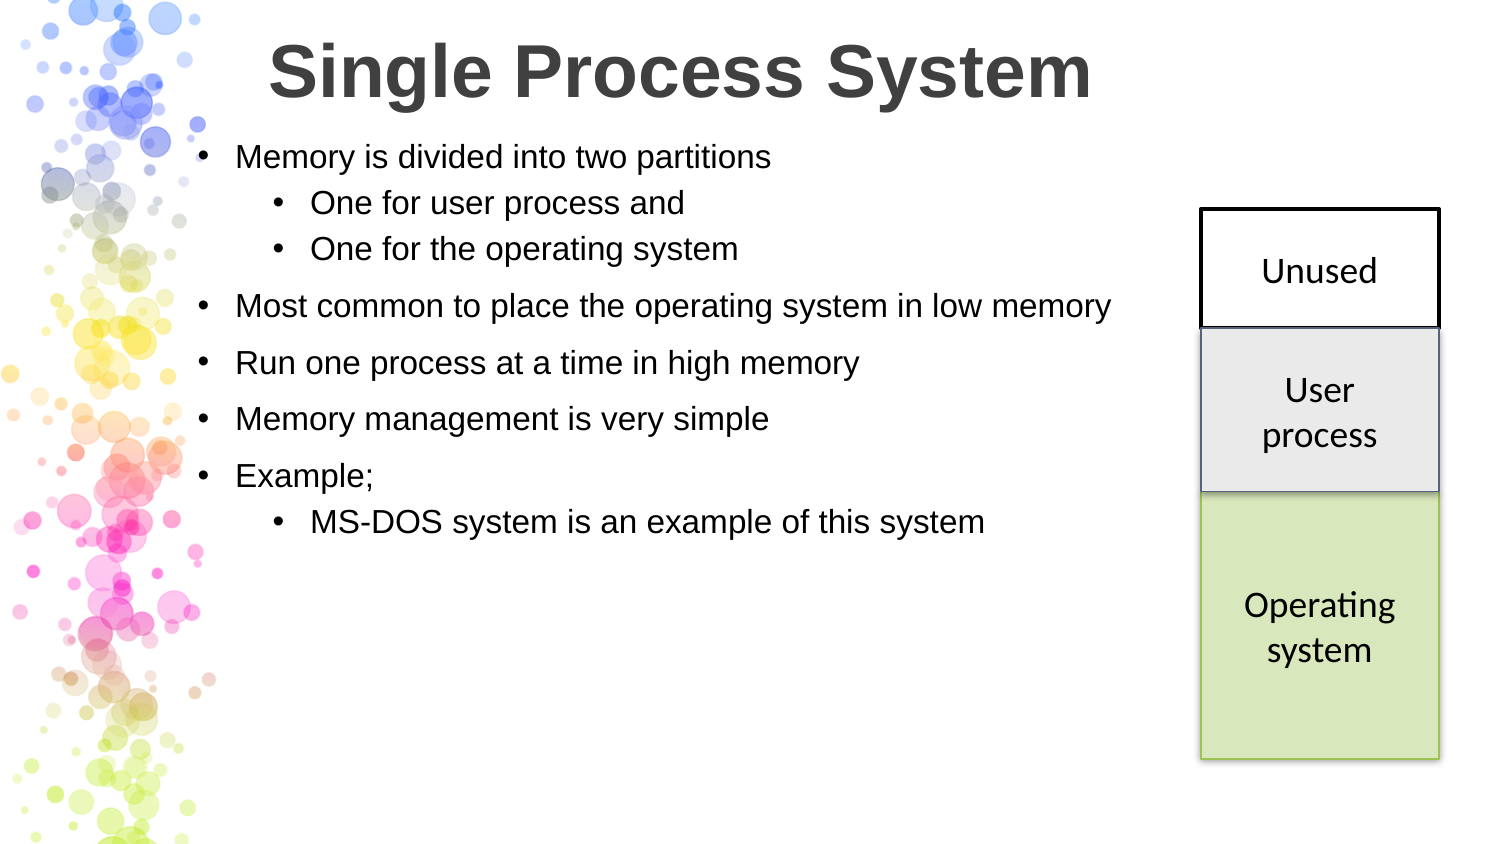

# Single Process System
Memory is divided into two partitions
One for user process and
One for the operating system
Most common to place the operating system in low memory
Run one process at a time in high memory
Memory management is very simple
Example;
MS-DOS system is an example of this system
Unused
User
process
Operating
system